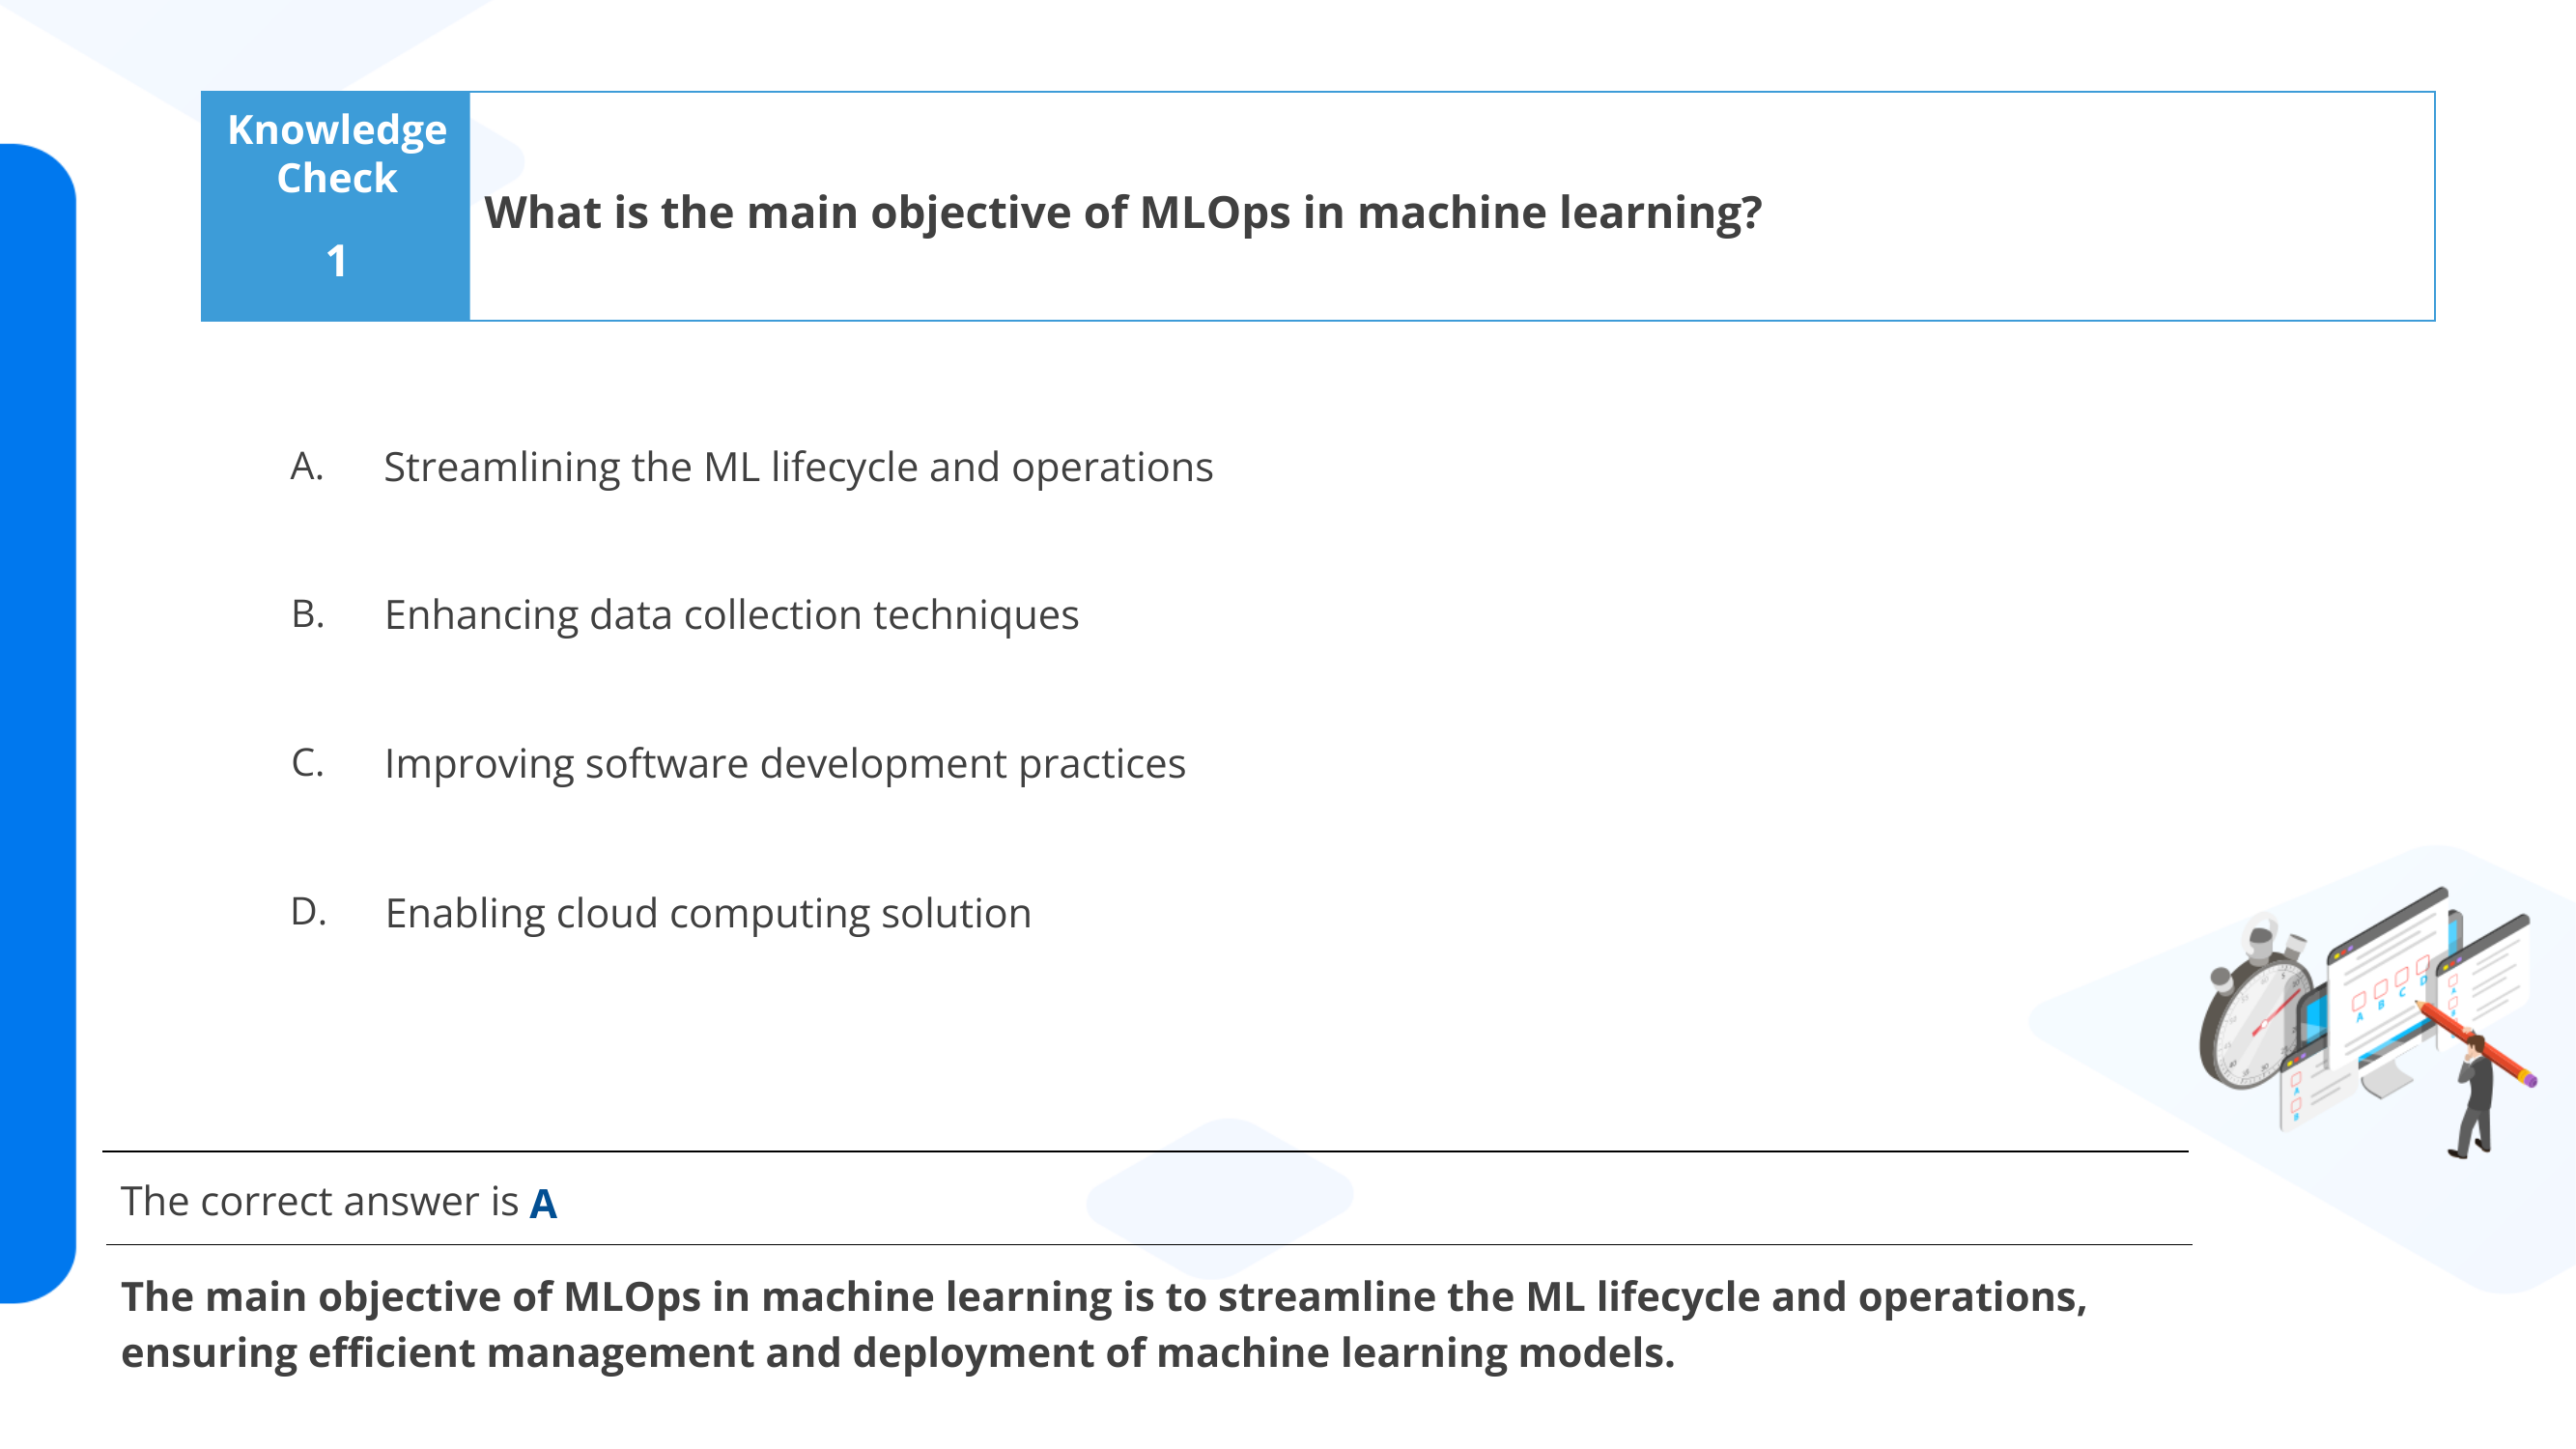

What is the main objective of MLOps in machine learning?
1
Streamlining the ML lifecycle and operations
Enhancing data collection techniques
Improving software development practices
Enabling cloud computing solution
A
The main objective of MLOps in machine learning is to streamline the ML lifecycle and operations, ensuring efficient management and deployment of machine learning models.